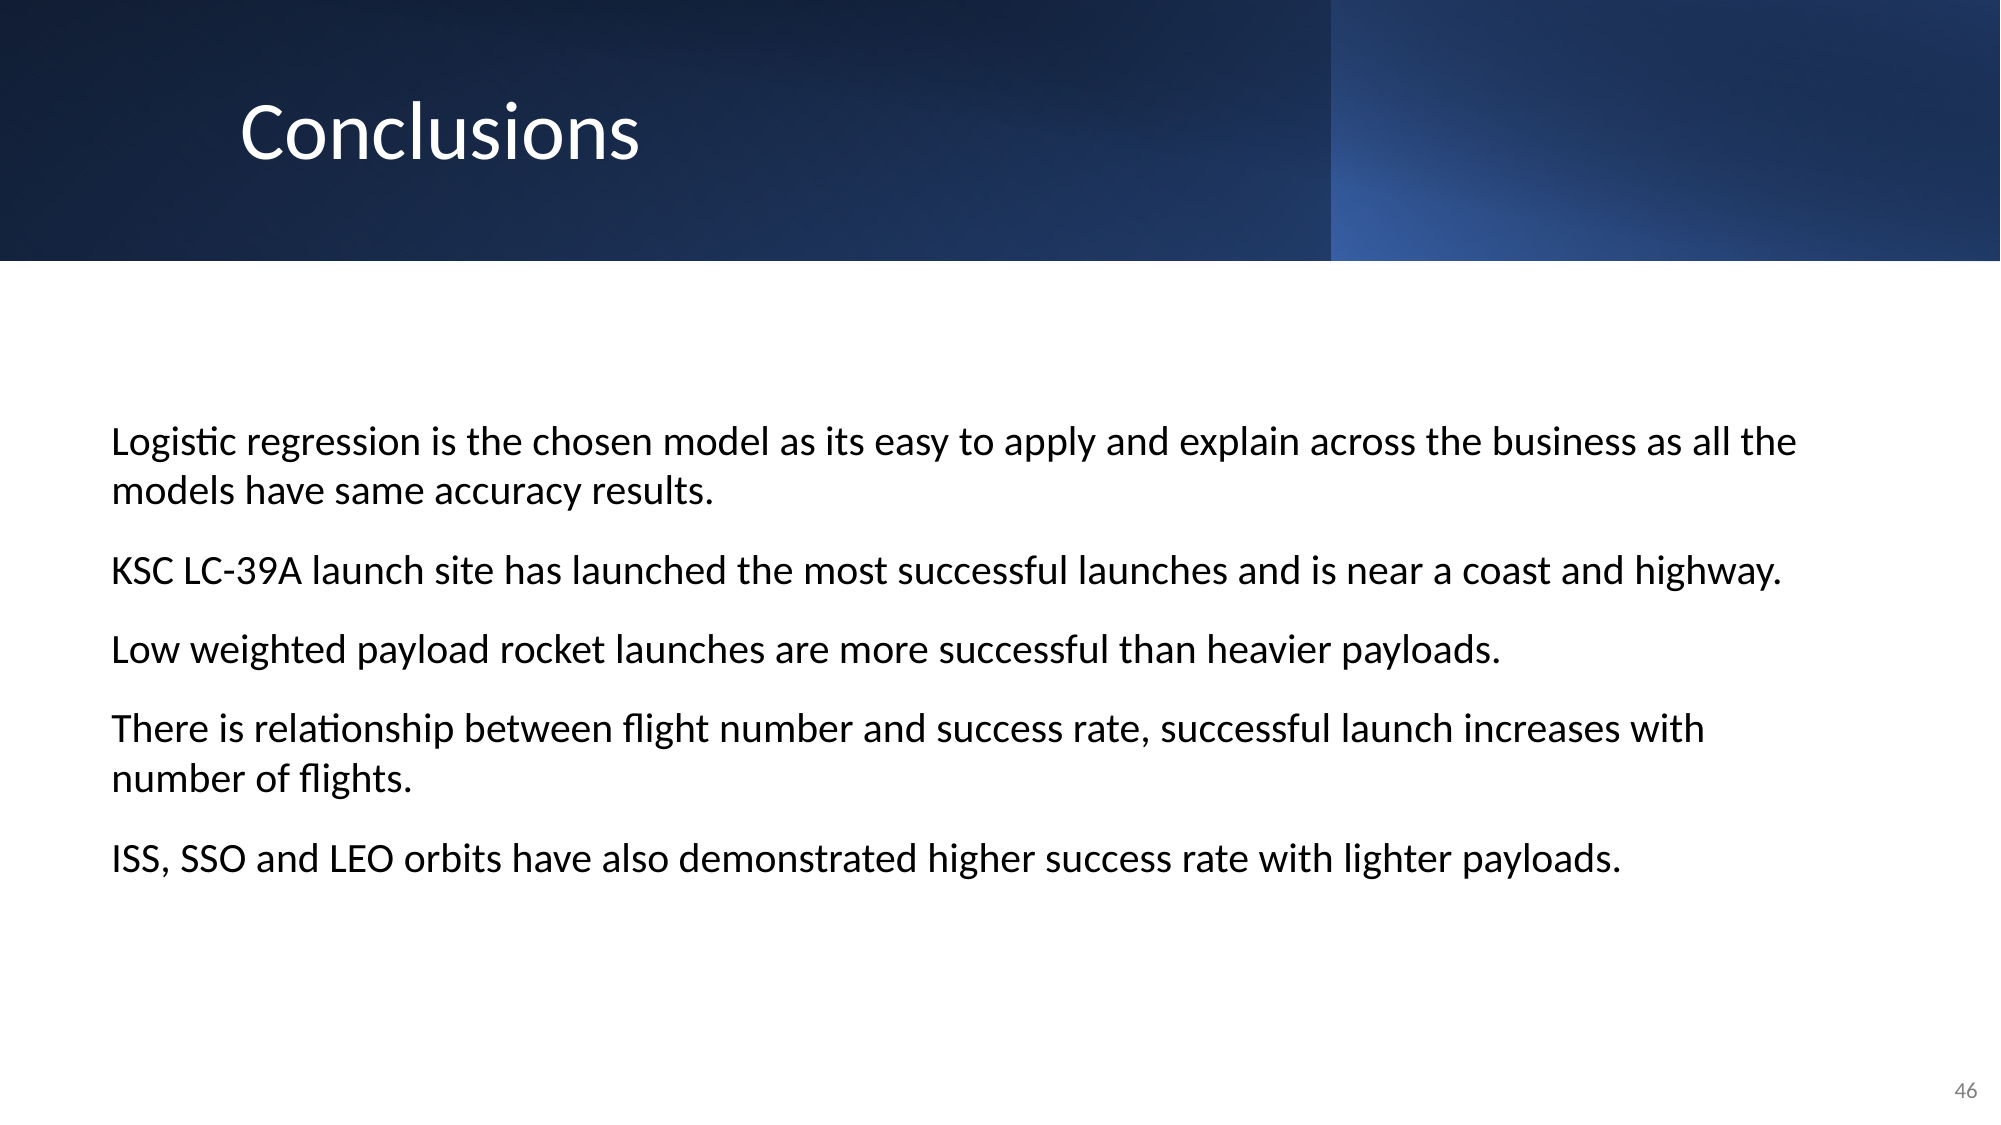

Conclusions
Logistic regression is the chosen model as its easy to apply and explain across the business as all the models have same accuracy results.
KSC LC-39A launch site has launched the most successful launches and is near a coast and highway.
Low weighted payload rocket launches are more successful than heavier payloads.
There is relationship between flight number and success rate, successful launch increases with number of flights.
ISS, SSO and LEO orbits have also demonstrated higher success rate with lighter payloads.
46